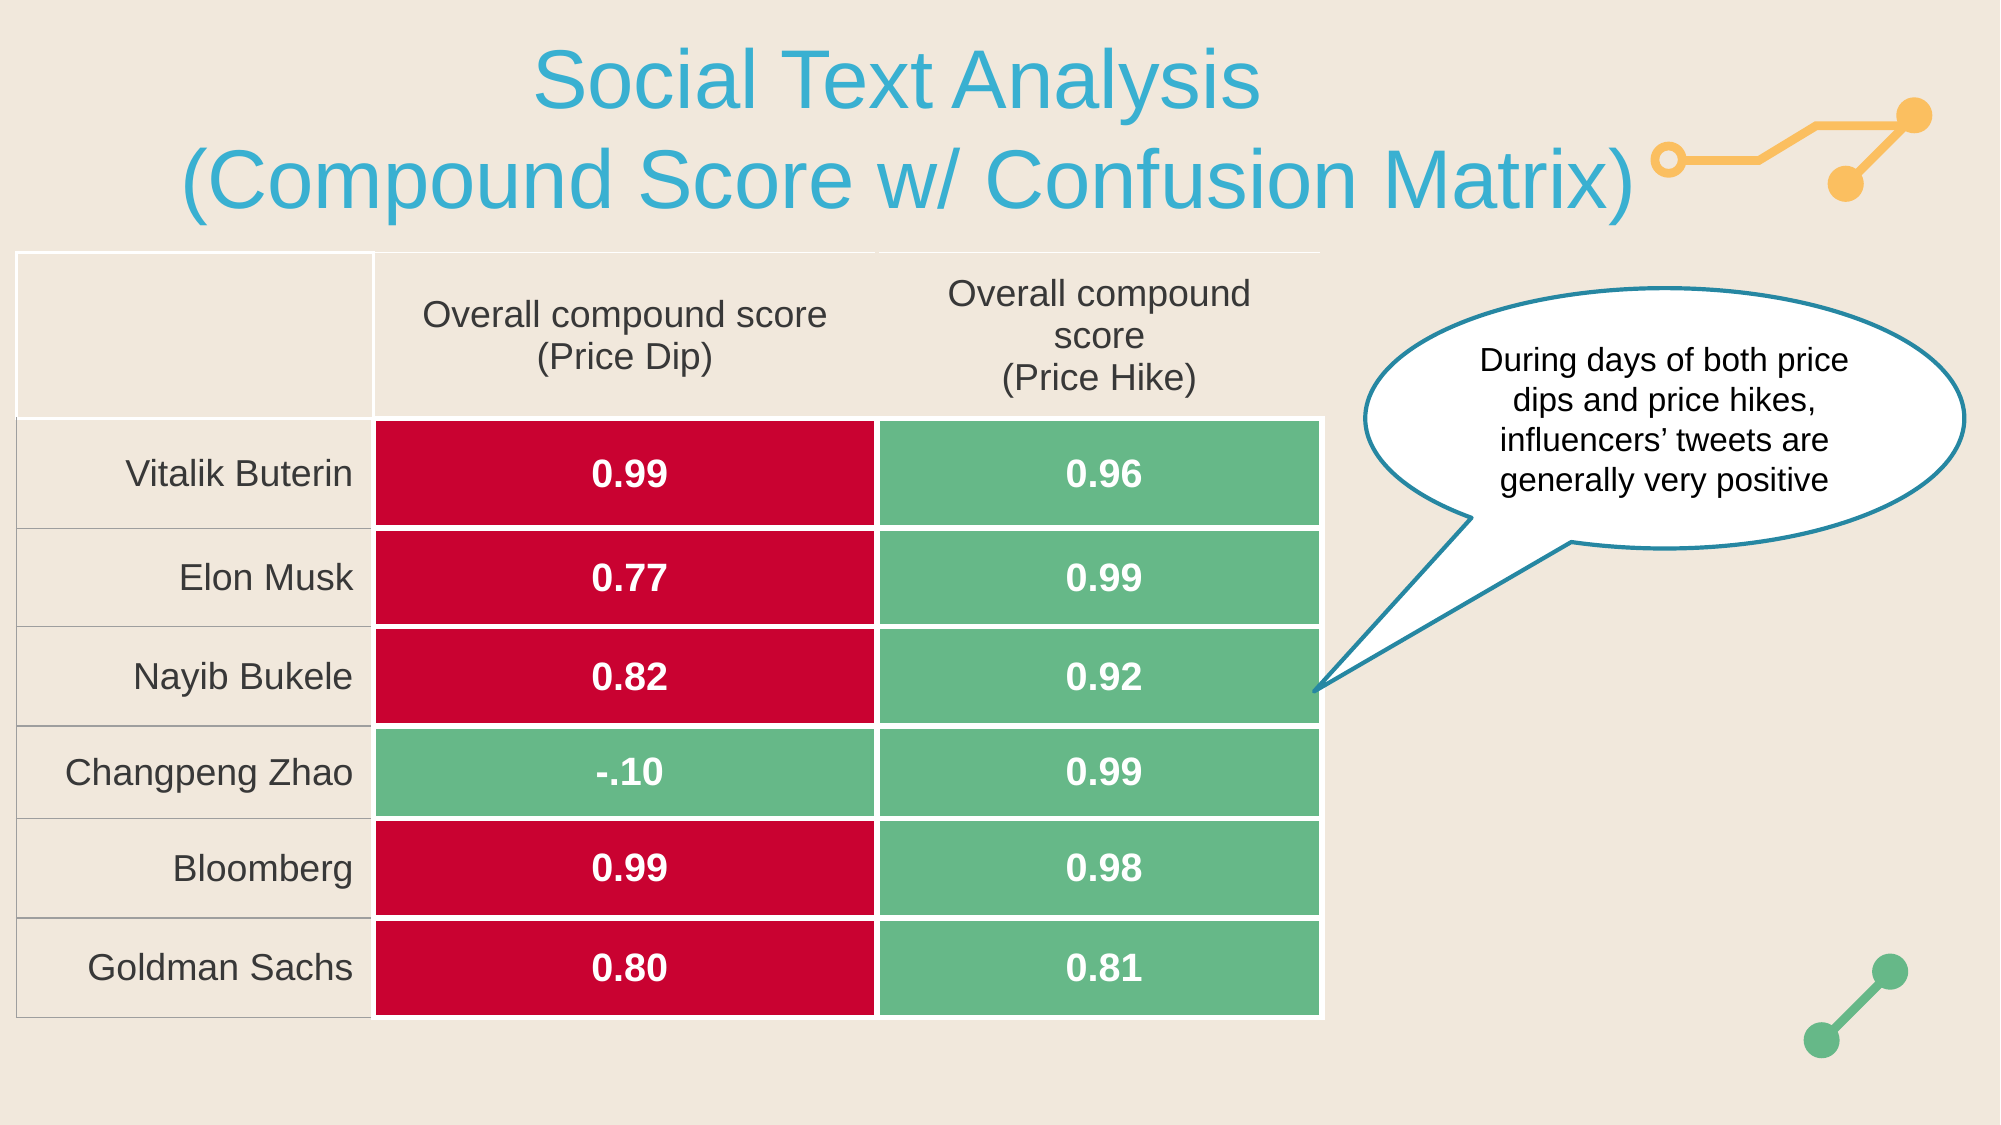

# Social Text Analysis (Compound Score w/ Confusion Matrix)
|  | Overall compound score (Price Dip) | Overall compound score (Price Hike) |
| --- | --- | --- |
| Vitalik Buterin | 0.99 | 0.96 |
| Elon Musk | 0.77 | 0.99 |
| Nayib Bukele | 0.82 | 0.92 |
| Changpeng Zhao | -.10 | 0.99 |
| Bloomberg | 0.99 | 0.98 |
| Goldman Sachs | 0.80 | 0.81 |

During days of both price dips and price hikes, influencers’ tweets are generally very positive